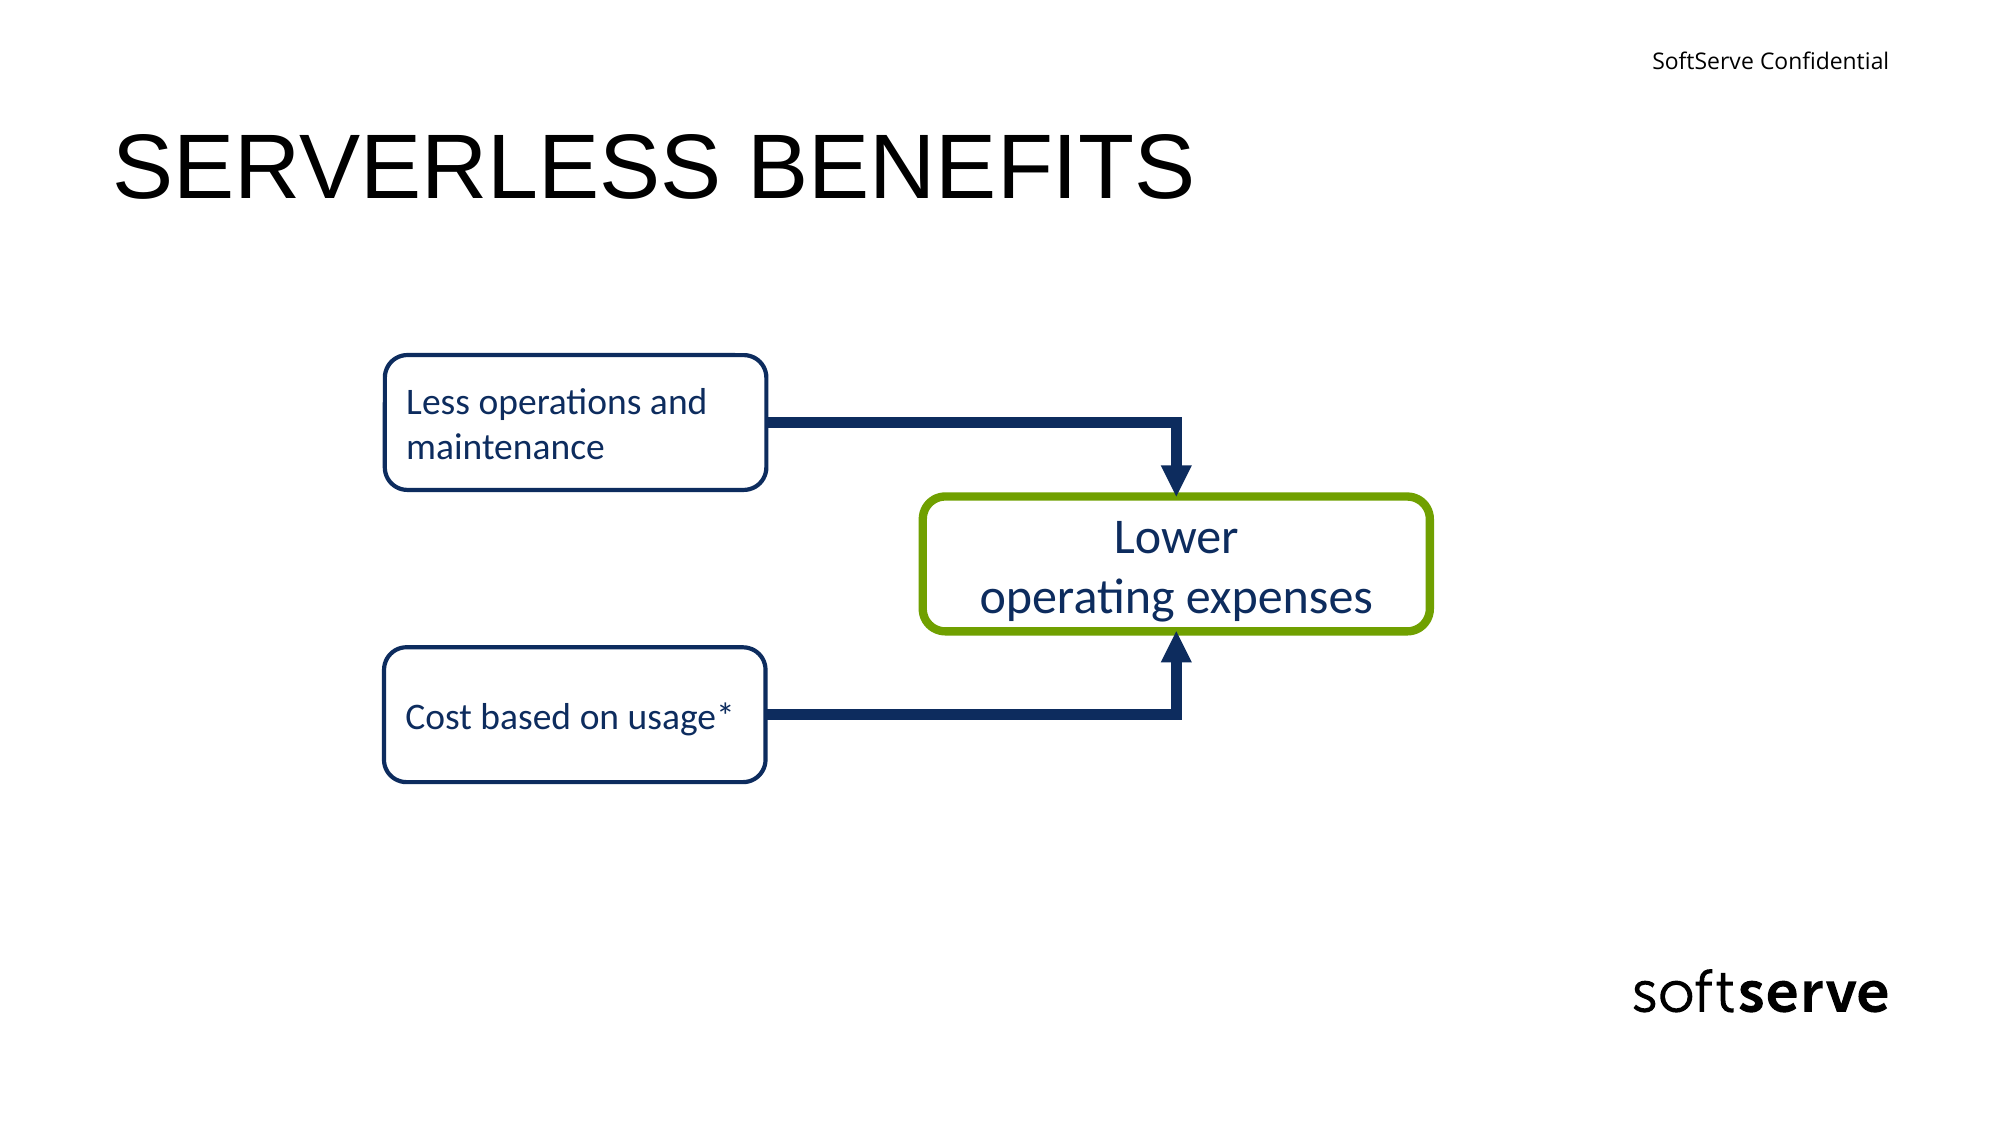

# SERVERLESS BENEFITS
Less operations and maintenance
Lower
operating expenses
Cost based on usage*